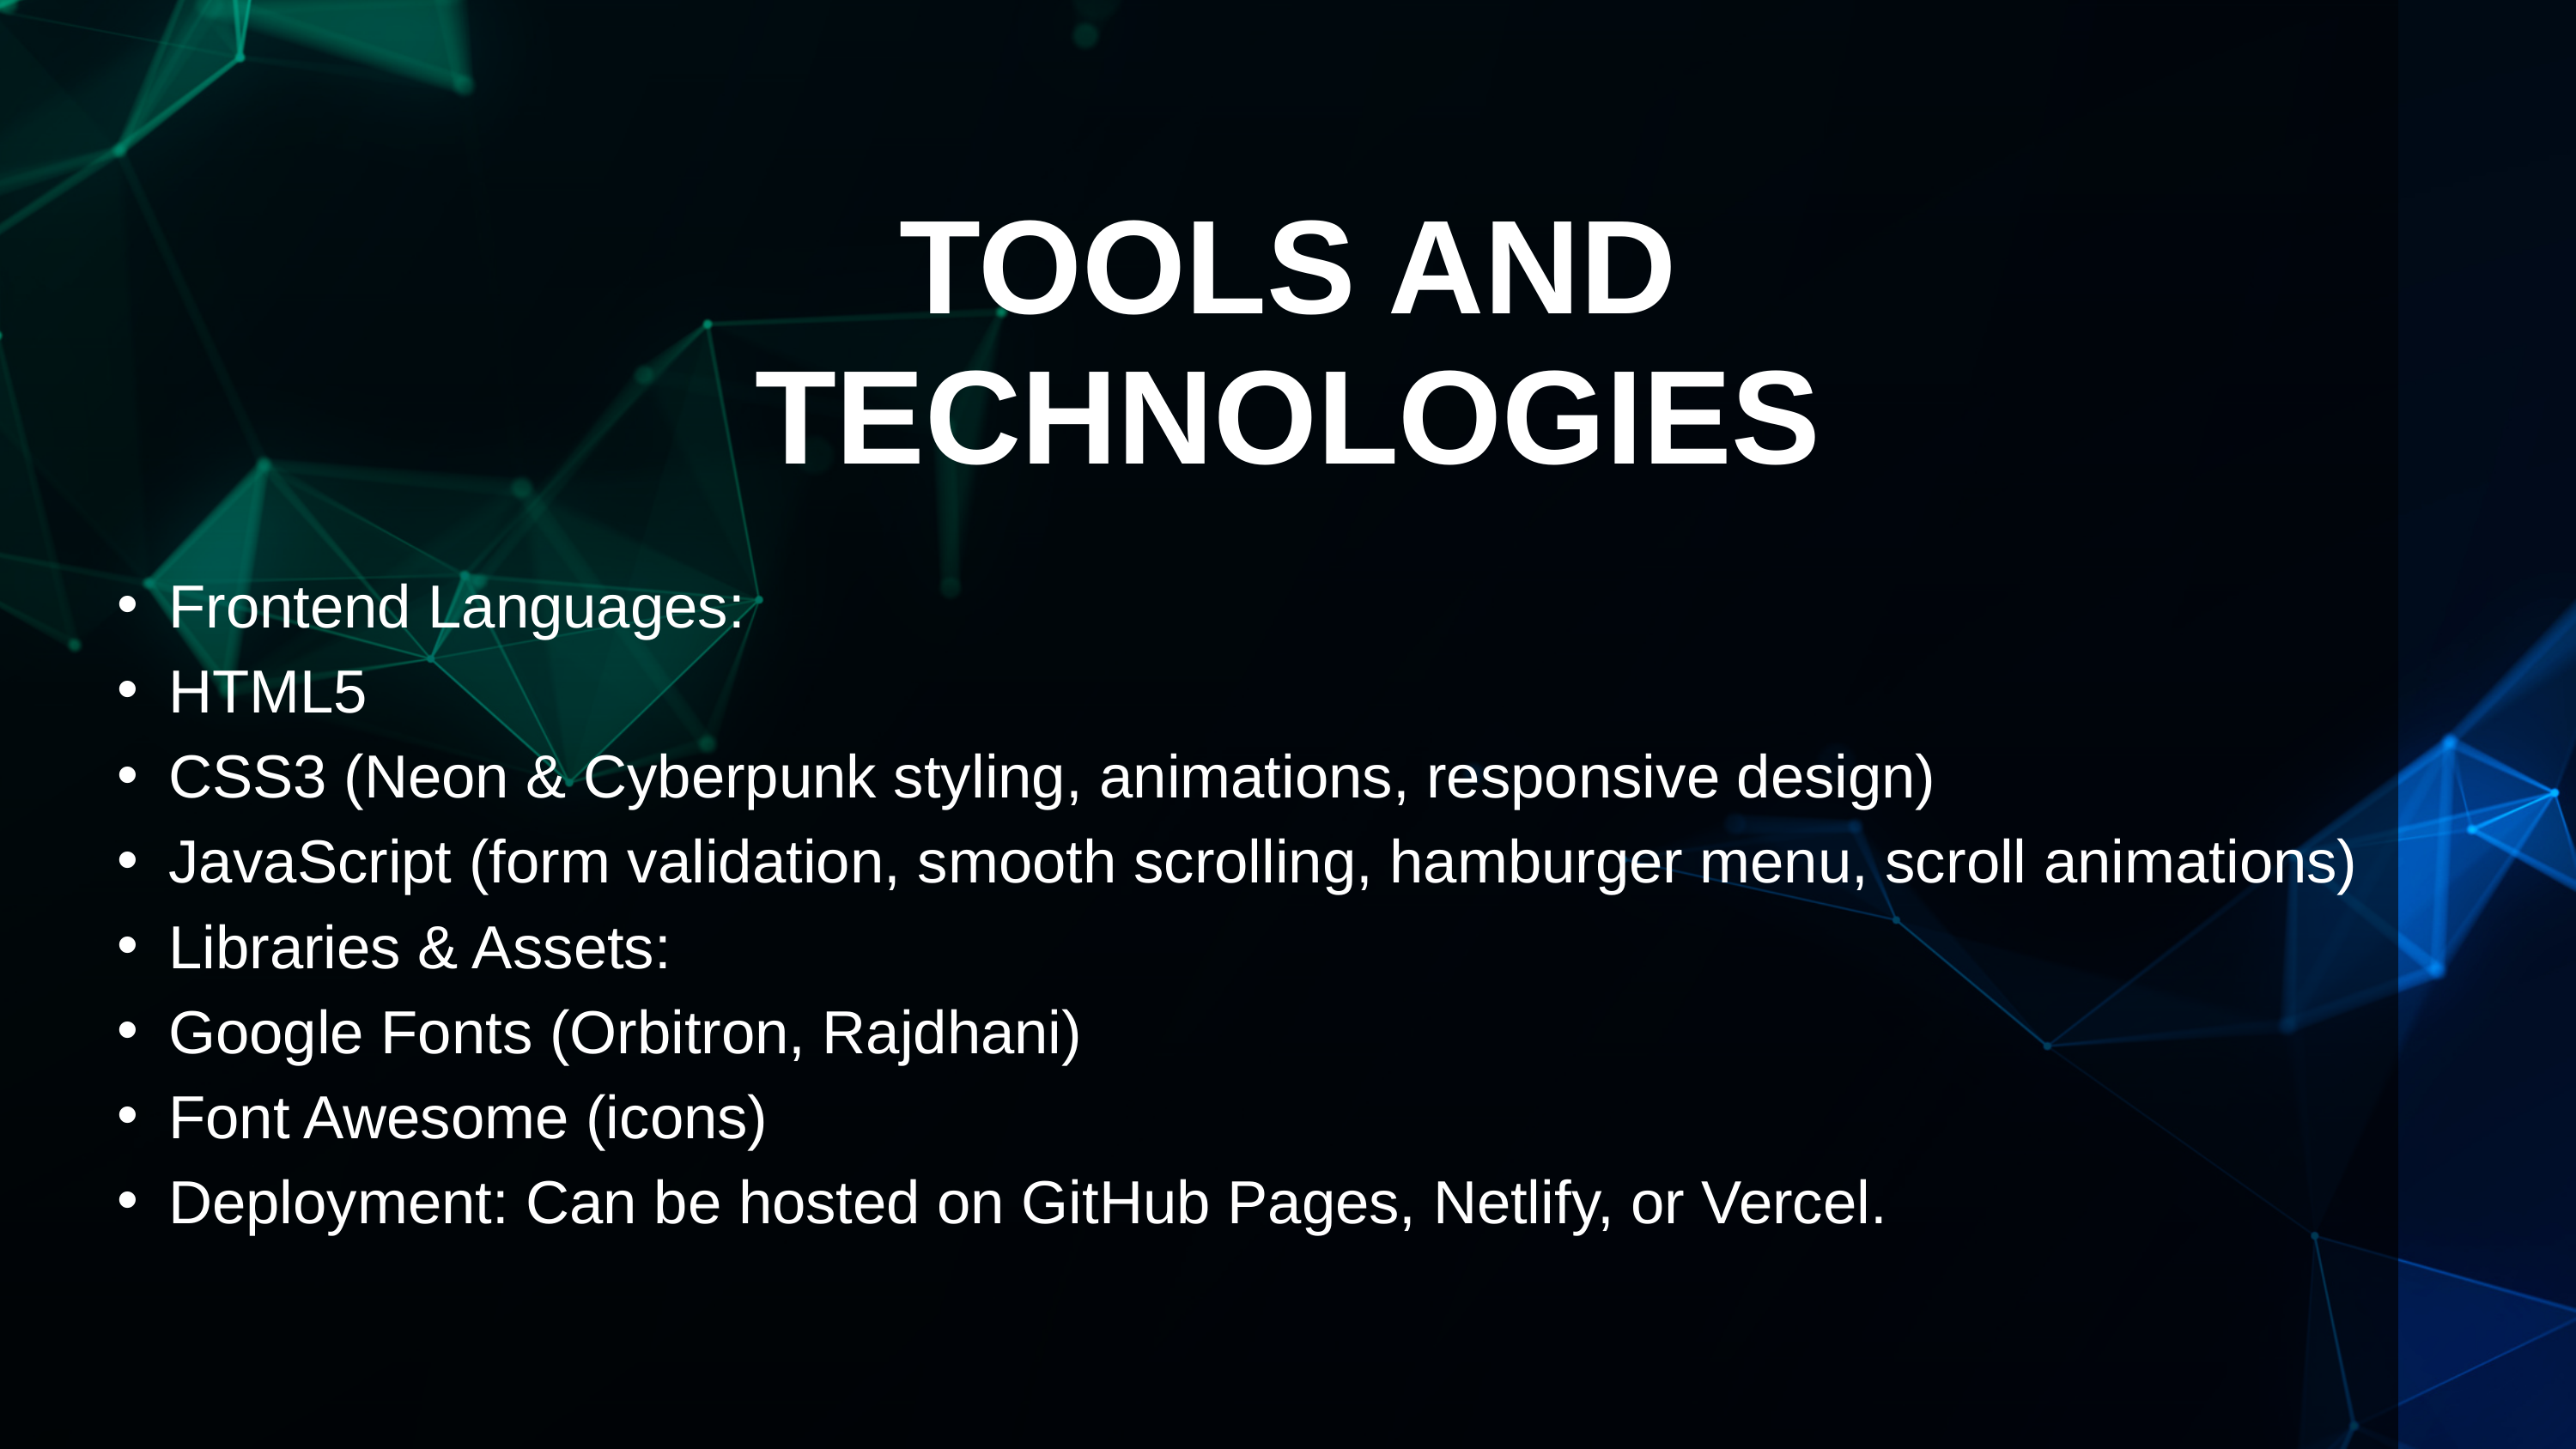

TOOLS AND TECHNOLOGIES
Frontend Languages:
HTML5
CSS3 (Neon & Cyberpunk styling, animations, responsive design)
JavaScript (form validation, smooth scrolling, hamburger menu, scroll animations)
Libraries & Assets:
Google Fonts (Orbitron, Rajdhani)
Font Awesome (icons)
Deployment: Can be hosted on GitHub Pages, Netlify, or Vercel.